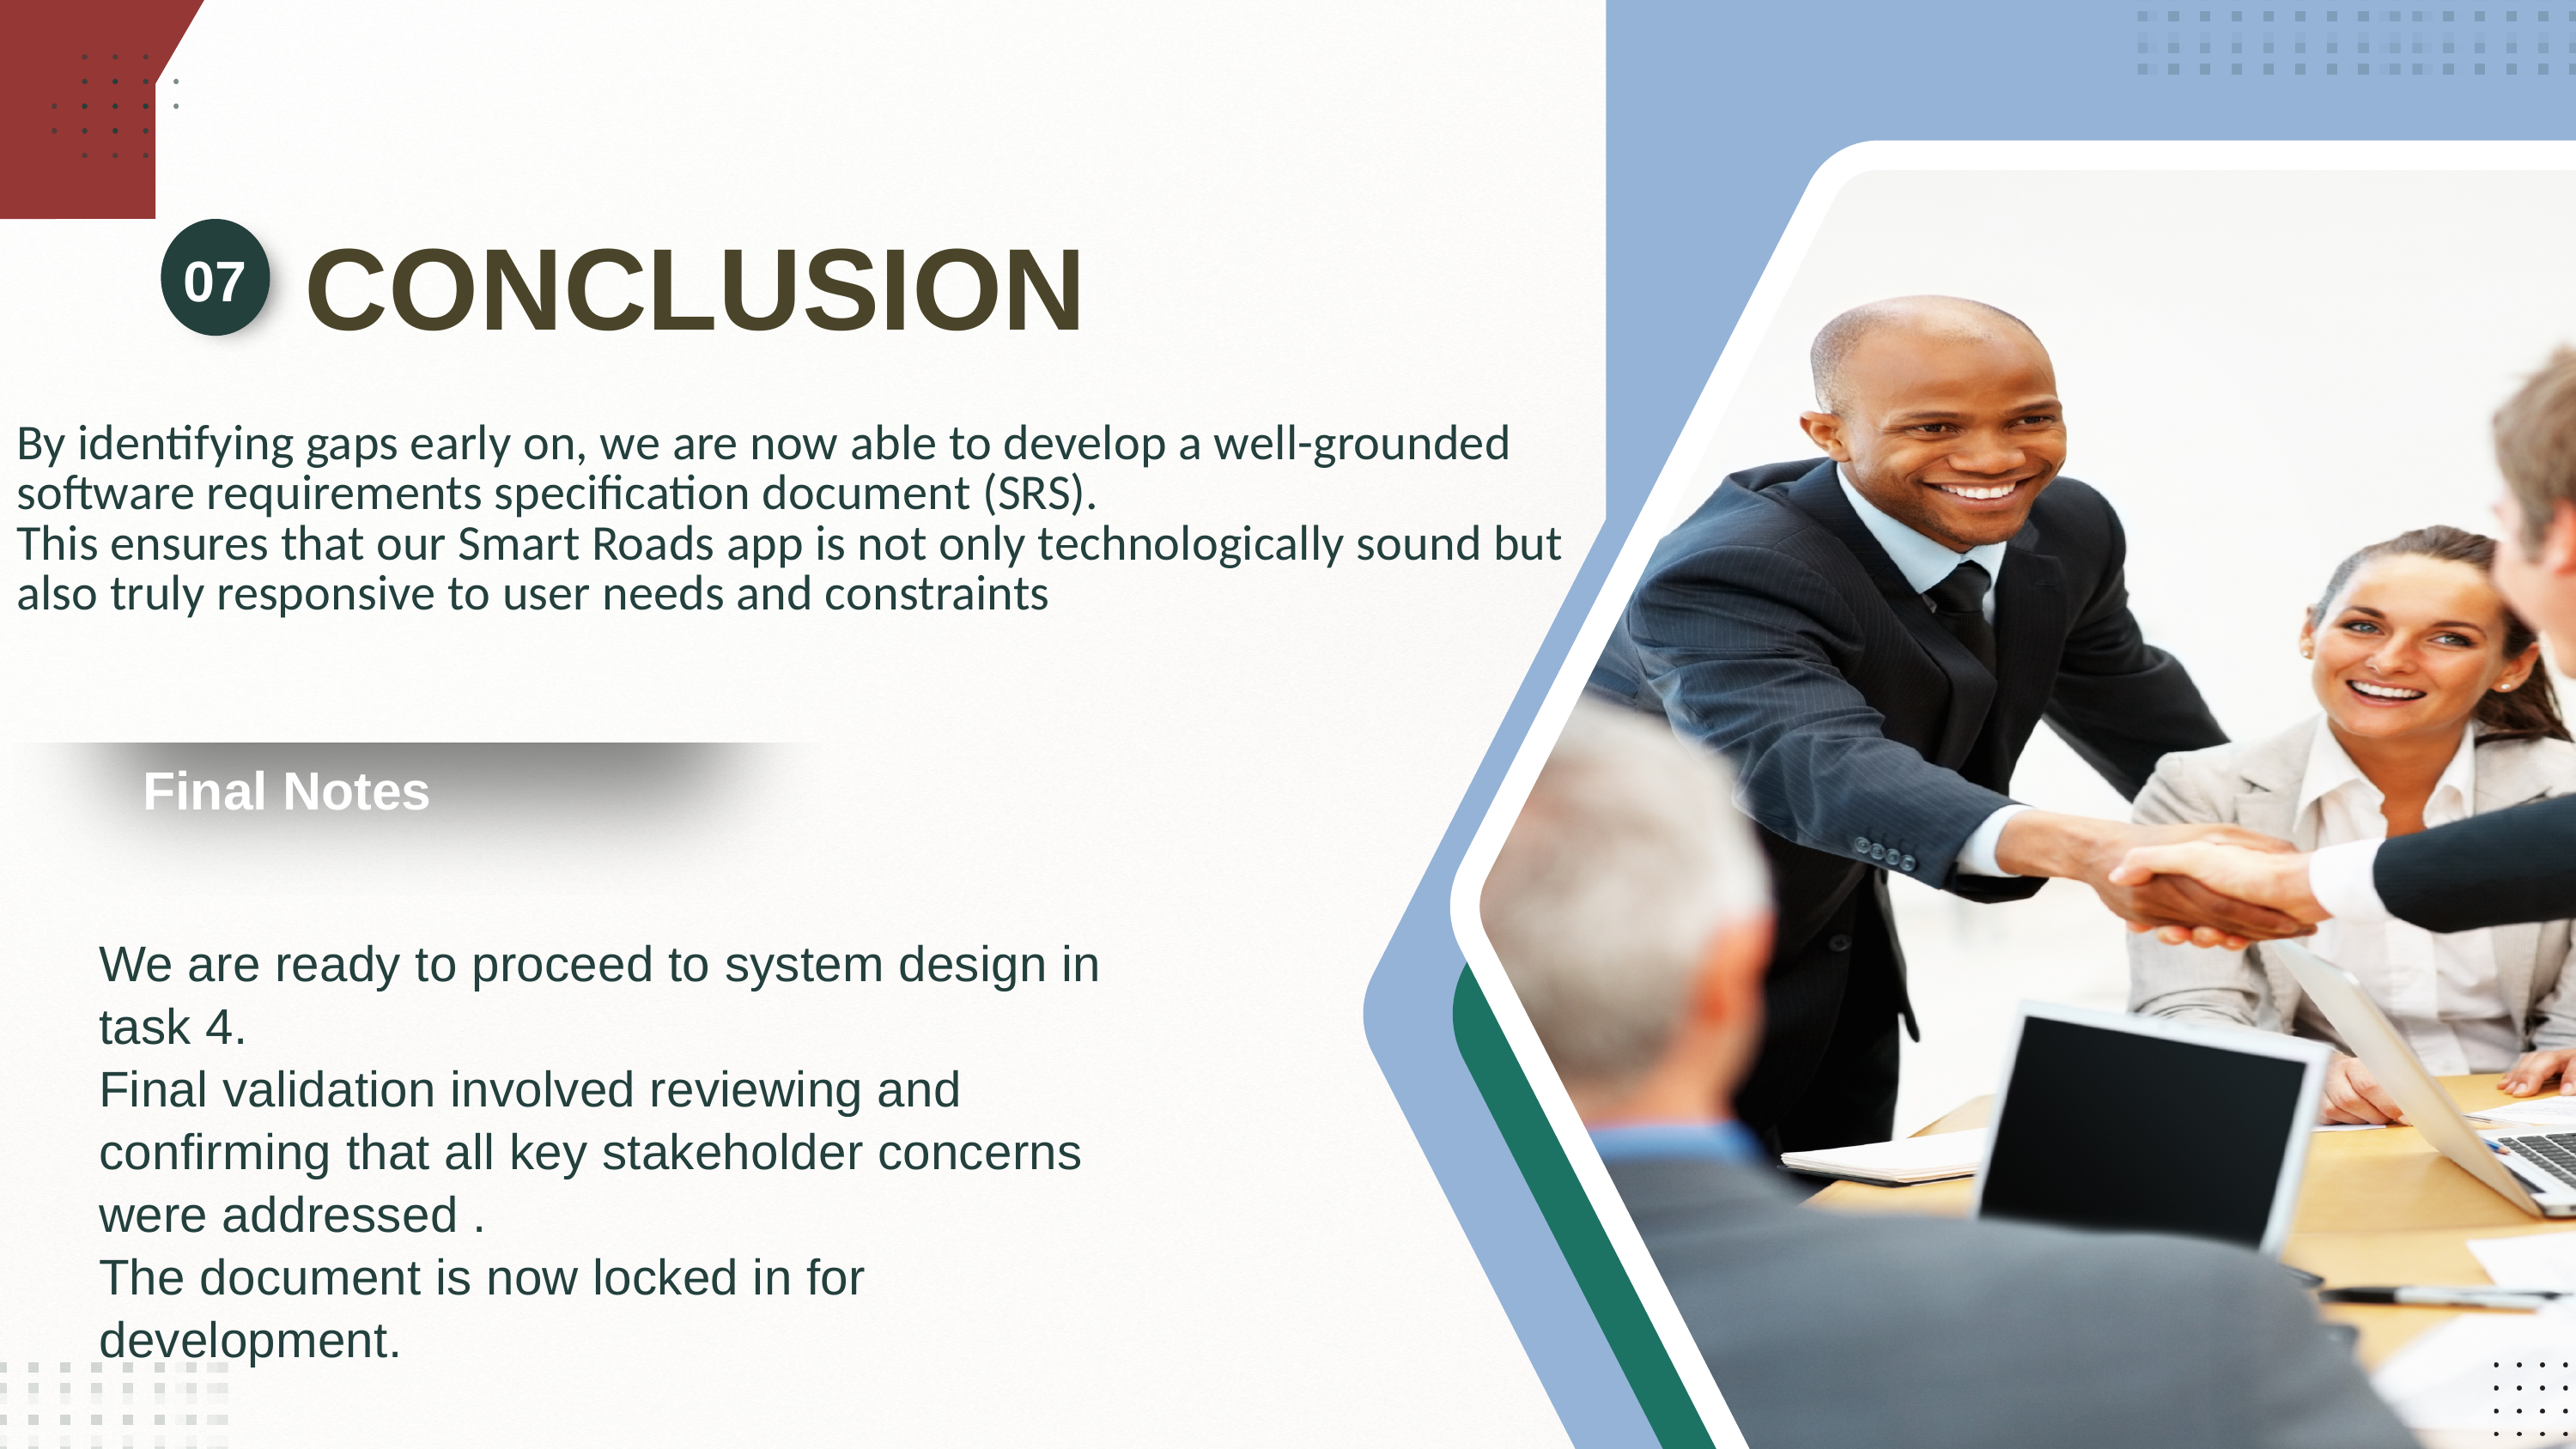

07

CONCLUSION

By identifying gaps early on, we are now able to develop a well-grounded software requirements specification document (SRS).
This ensures that our Smart Roads app is not only technologically sound but also truly responsive to user needs and constraints

Final Notes
We are ready to proceed to system design in task 4.
Final validation involved reviewing and confirming that all key stakeholder concerns were addressed .
The document is now locked in for development.